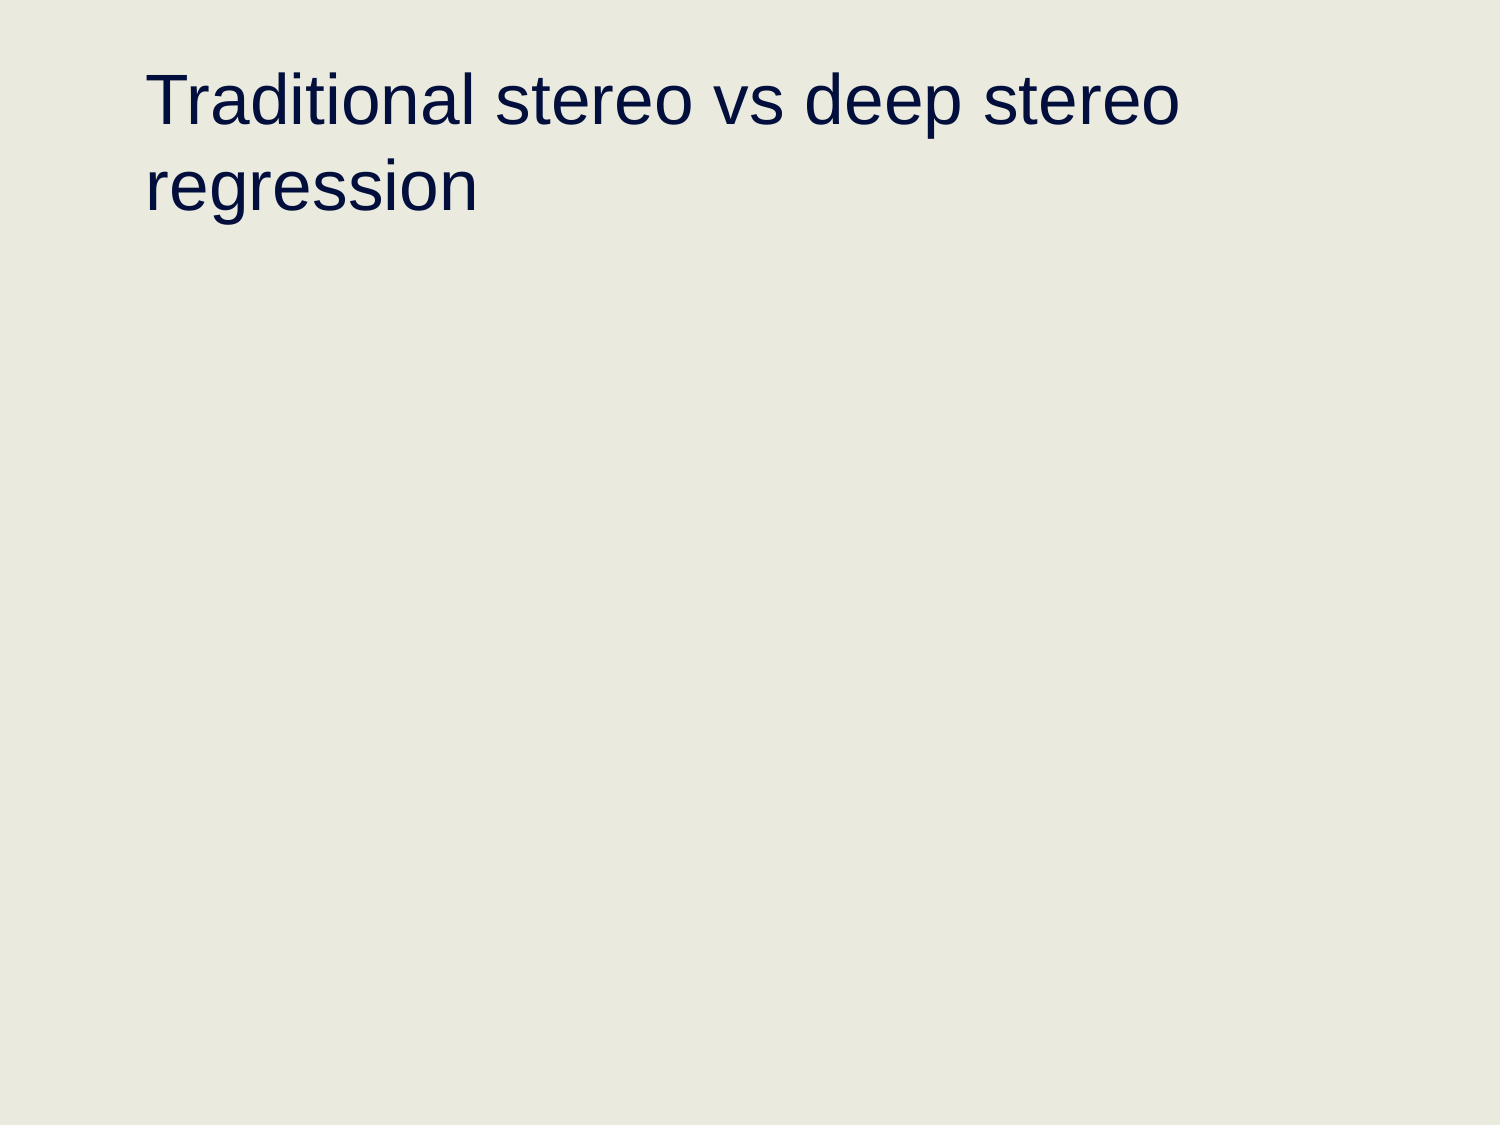

# Traditional stereo vs deep stereo regression